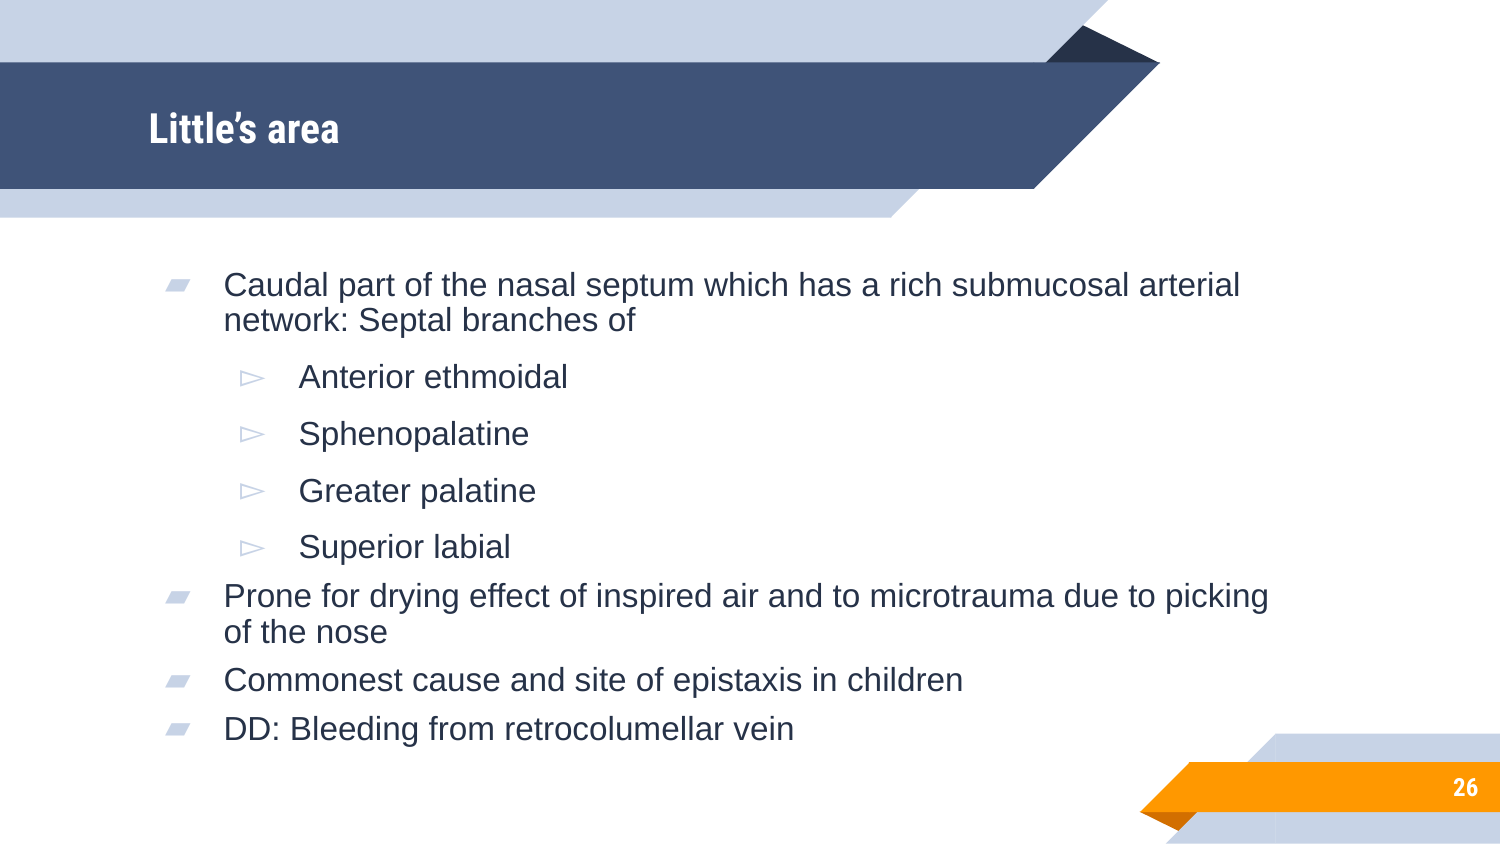

# Little’s area
Caudal part of the nasal septum which has a rich submucosal arterial network: Septal branches of
Anterior ethmoidal
Sphenopalatine
Greater palatine
Superior labial
Prone for drying effect of inspired air and to microtrauma due to picking of the nose
Commonest cause and site of epistaxis in children
DD: Bleeding from retrocolumellar vein

26